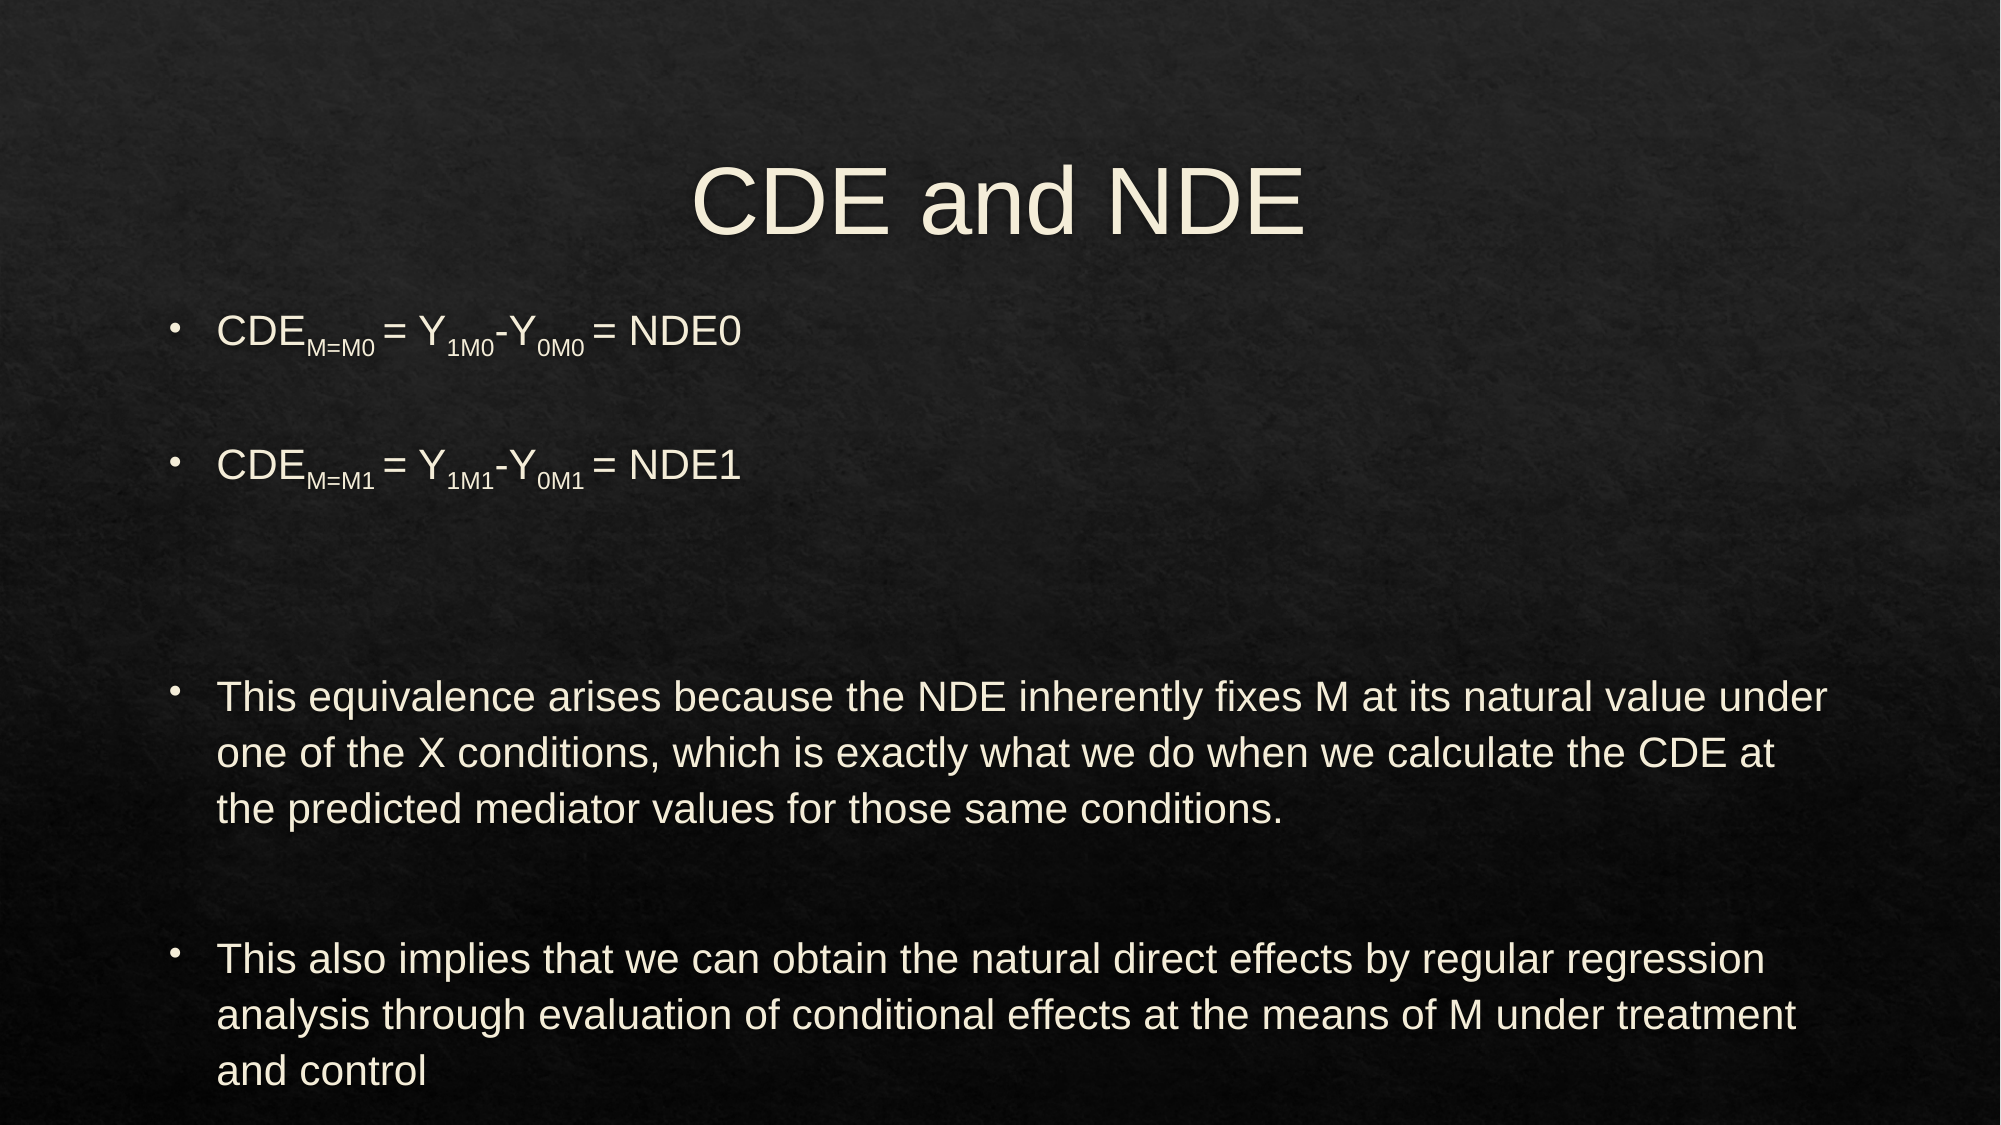

# CDE and NDE
CDEM=M0 ​= Y1M0-Y0M0 = NDE0
CDEM=M1 ​= Y1M1-Y0M1 = NDE1

This equivalence arises because the NDE inherently fixes M at its natural value under one of the X conditions, which is exactly what we do when we calculate the CDE at the predicted mediator values for those same conditions.

This also implies that we can obtain the natural direct effects by regular regression analysis through evaluation of conditional effects at the means of M under treatment and control